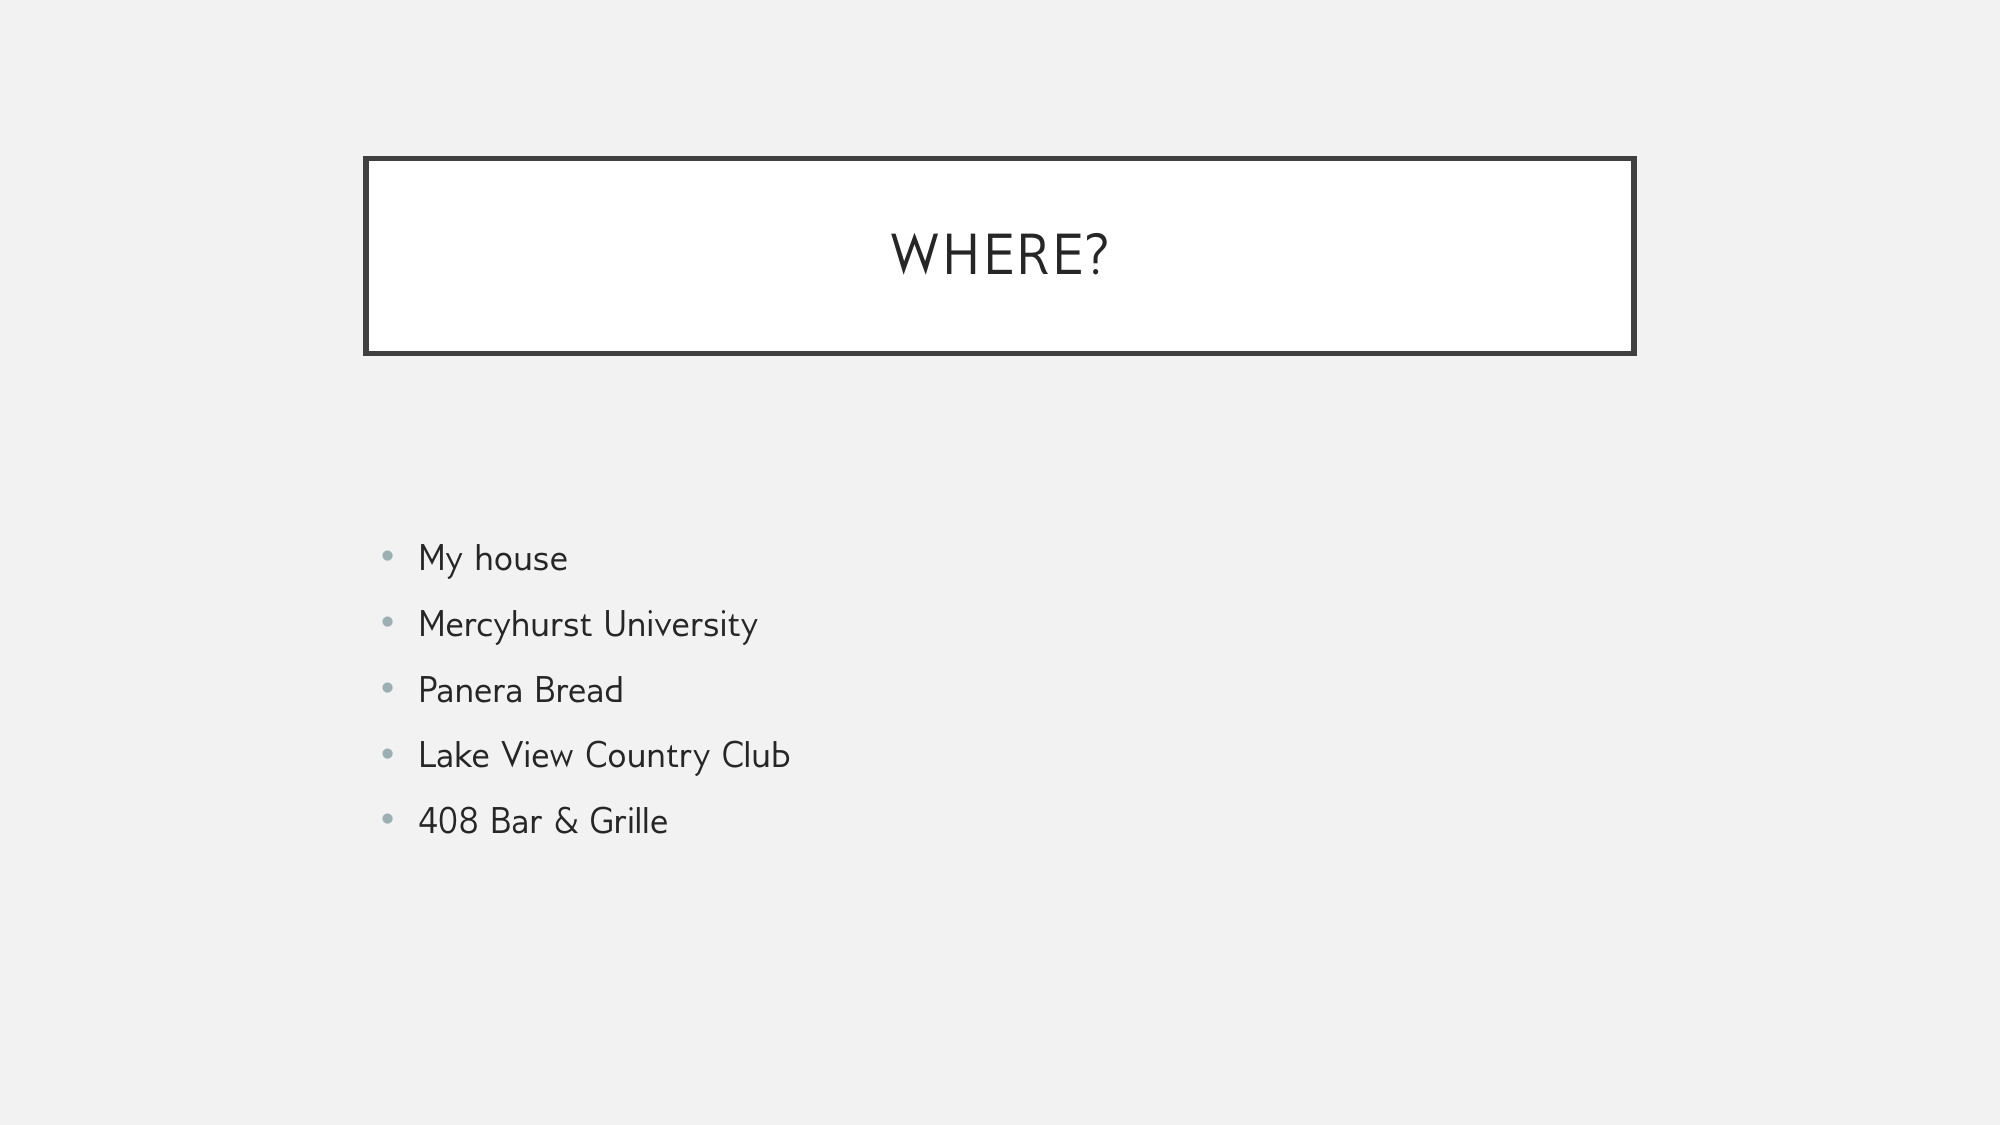

# Where?
My house
Mercyhurst University
Panera Bread
Lake View Country Club
408 Bar & Grille